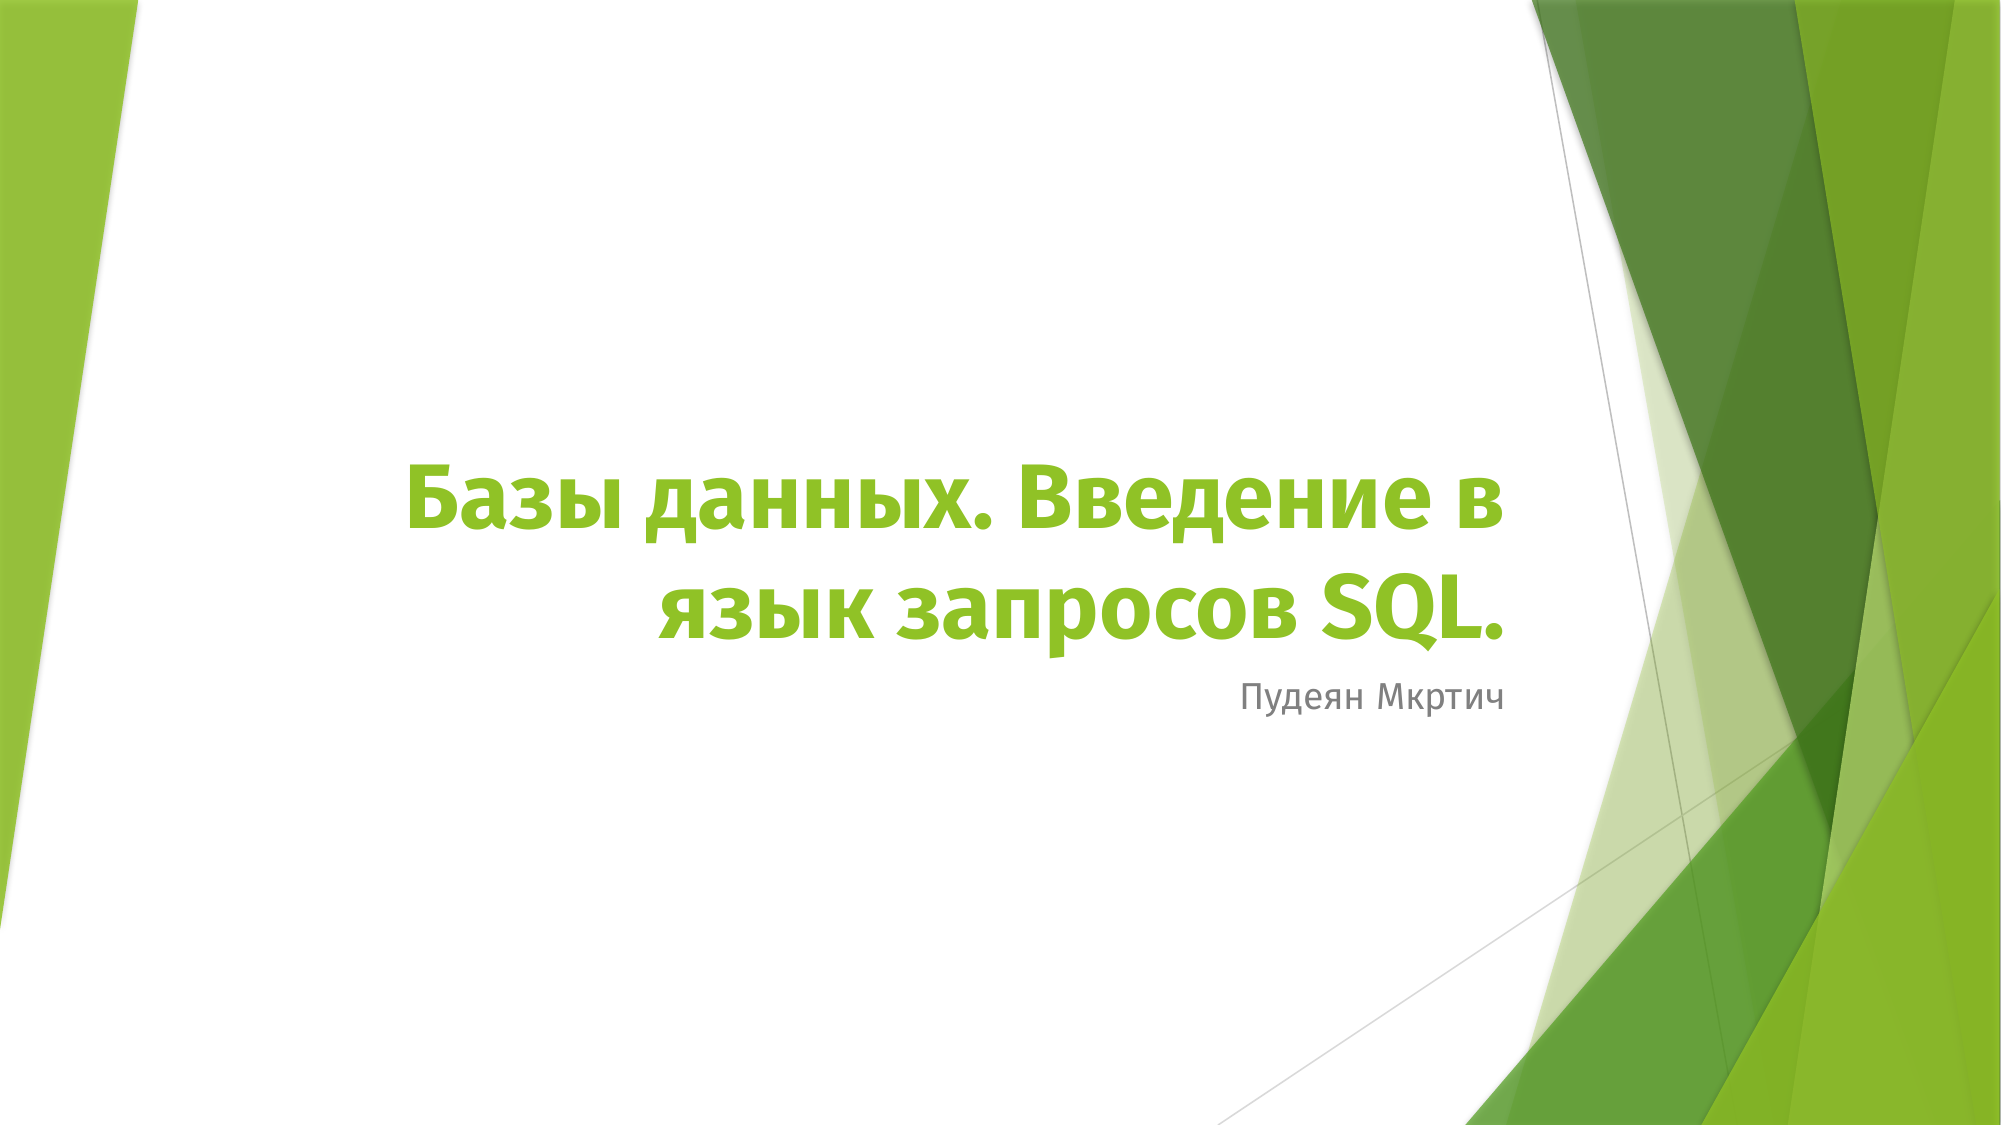

# Базы данных. Введение в язык запросов SQL.
Пудеян Мкртич